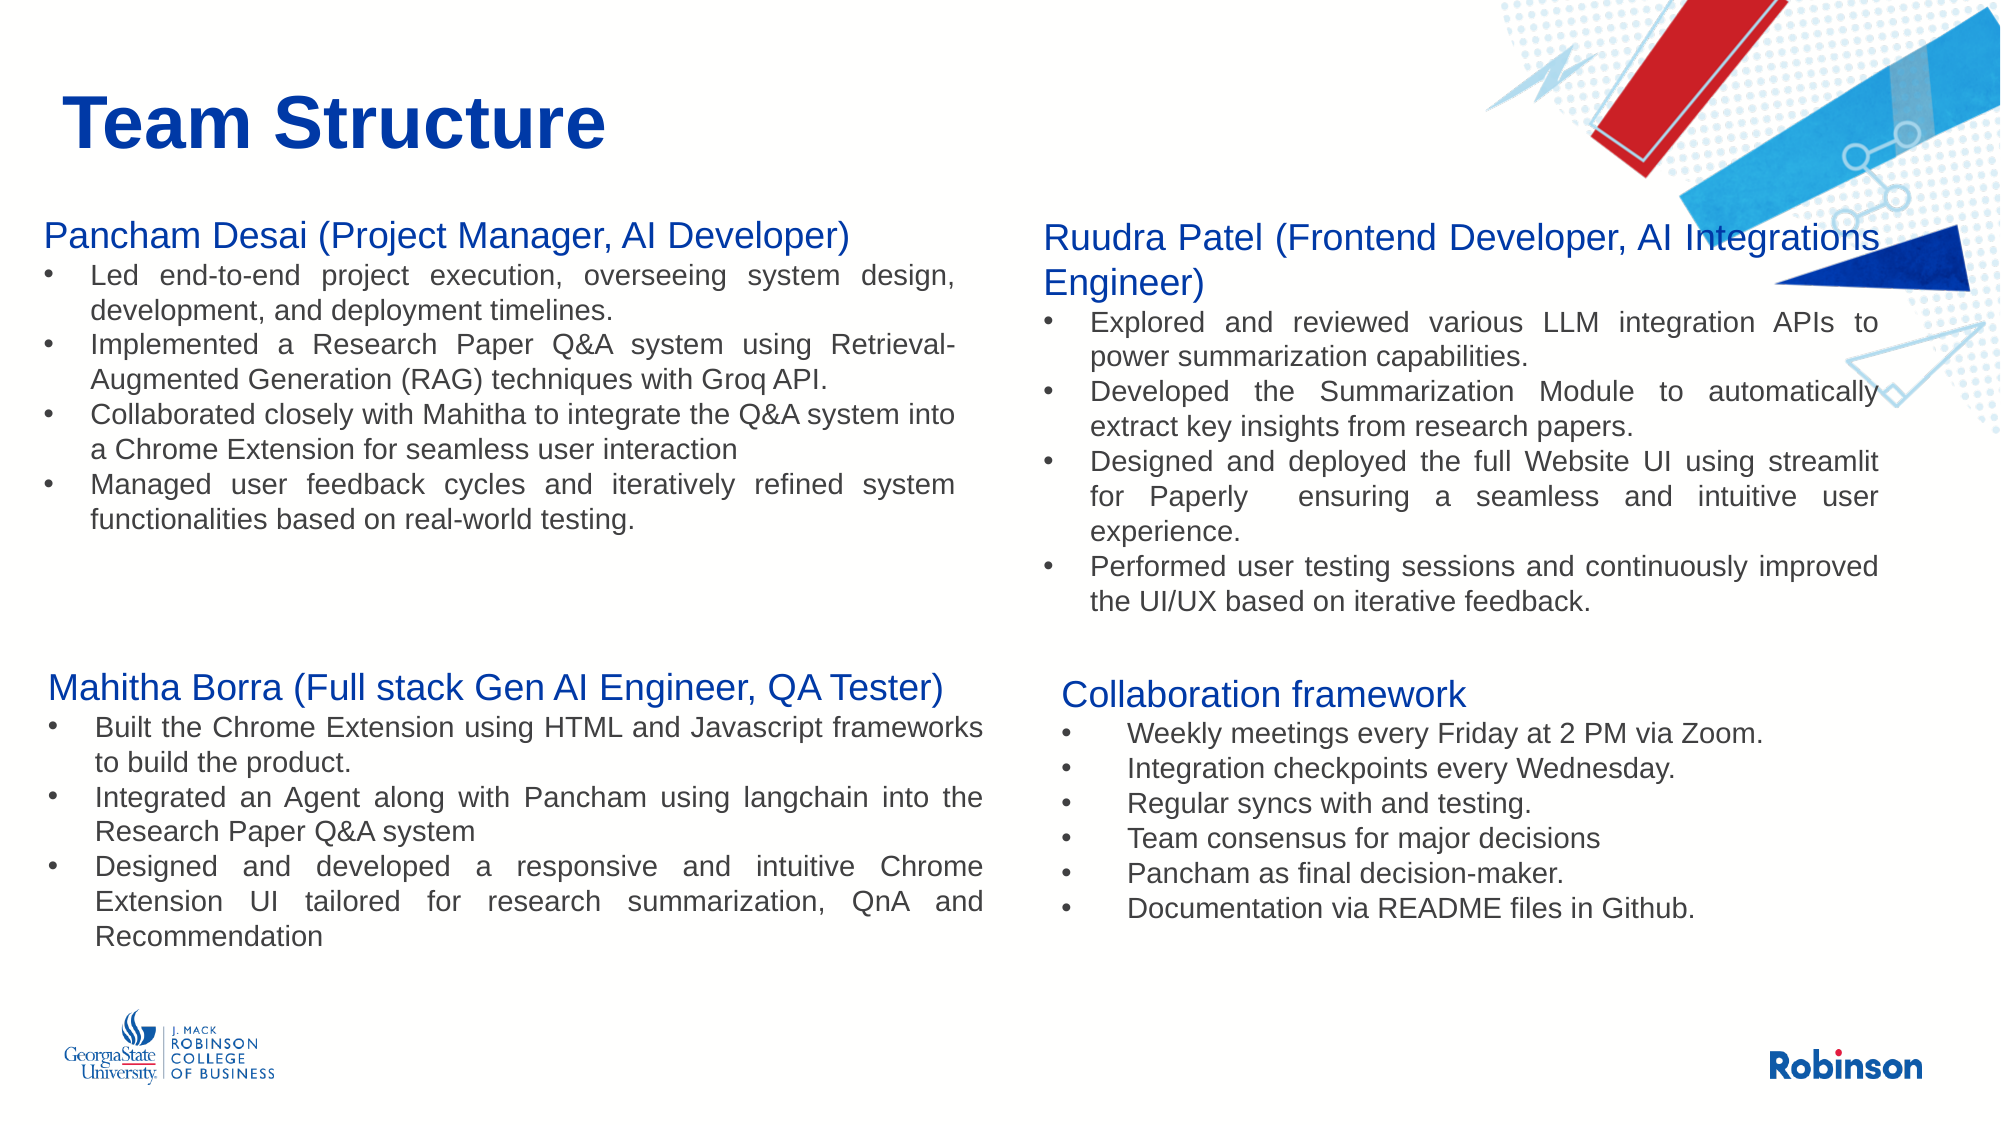

# Team Structure
Pancham Desai (Project Manager, AI Developer)
Led end-to-end project execution, overseeing system design, development, and deployment timelines.
Implemented a Research Paper Q&A system using Retrieval-Augmented Generation (RAG) techniques with Groq API.
Collaborated closely with Mahitha to integrate the Q&A system into a Chrome Extension for seamless user interaction
Managed user feedback cycles and iteratively refined system functionalities based on real-world testing.

Ruudra Patel (Frontend Developer, AI Integrations Engineer)
Explored and reviewed various LLM integration APIs to power summarization capabilities.
Developed the Summarization Module to automatically extract key insights from research papers.
Designed and deployed the full Website UI using streamlit for Paperly  ensuring a seamless and intuitive user experience.
Performed user testing sessions and continuously improved the UI/UX based on iterative feedback.
Mahitha Borra (Full stack Gen AI Engineer, QA Tester)
Built the Chrome Extension using HTML and Javascript frameworks to build the product.
Integrated an Agent along with Pancham using langchain into the Research Paper Q&A system
Designed and developed a responsive and intuitive Chrome Extension UI tailored for research summarization, QnA and Recommendation

Collaboration framework
Weekly meetings every Friday at 2 PM via Zoom.
Integration checkpoints every Wednesday.
Regular syncs with and testing.
Team consensus for major decisions
Pancham as final decision-maker.
Documentation via README files in Github.